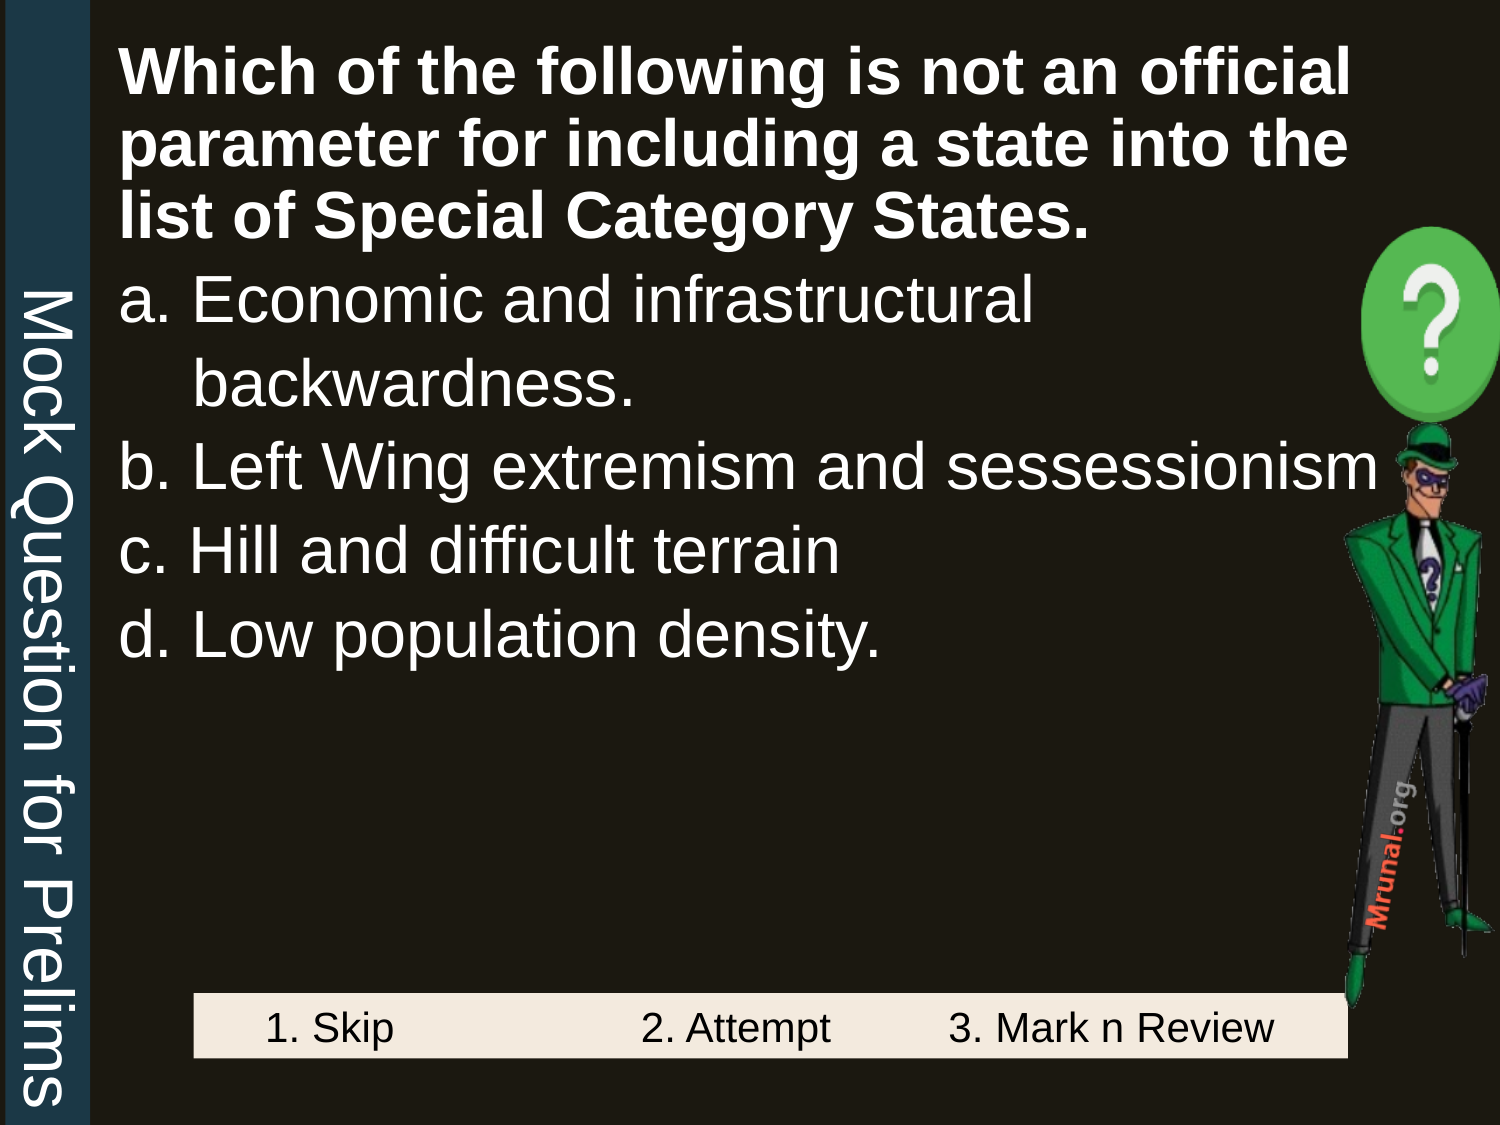

Mock Question for Prelims
Which of the following is not an official parameter for including a state into the list of Special Category States.
a. Economic and infrastructural
    backwardness.
b. Left Wing extremism and sessessionism
c. Hill and difficult terrain
d. Low population density.